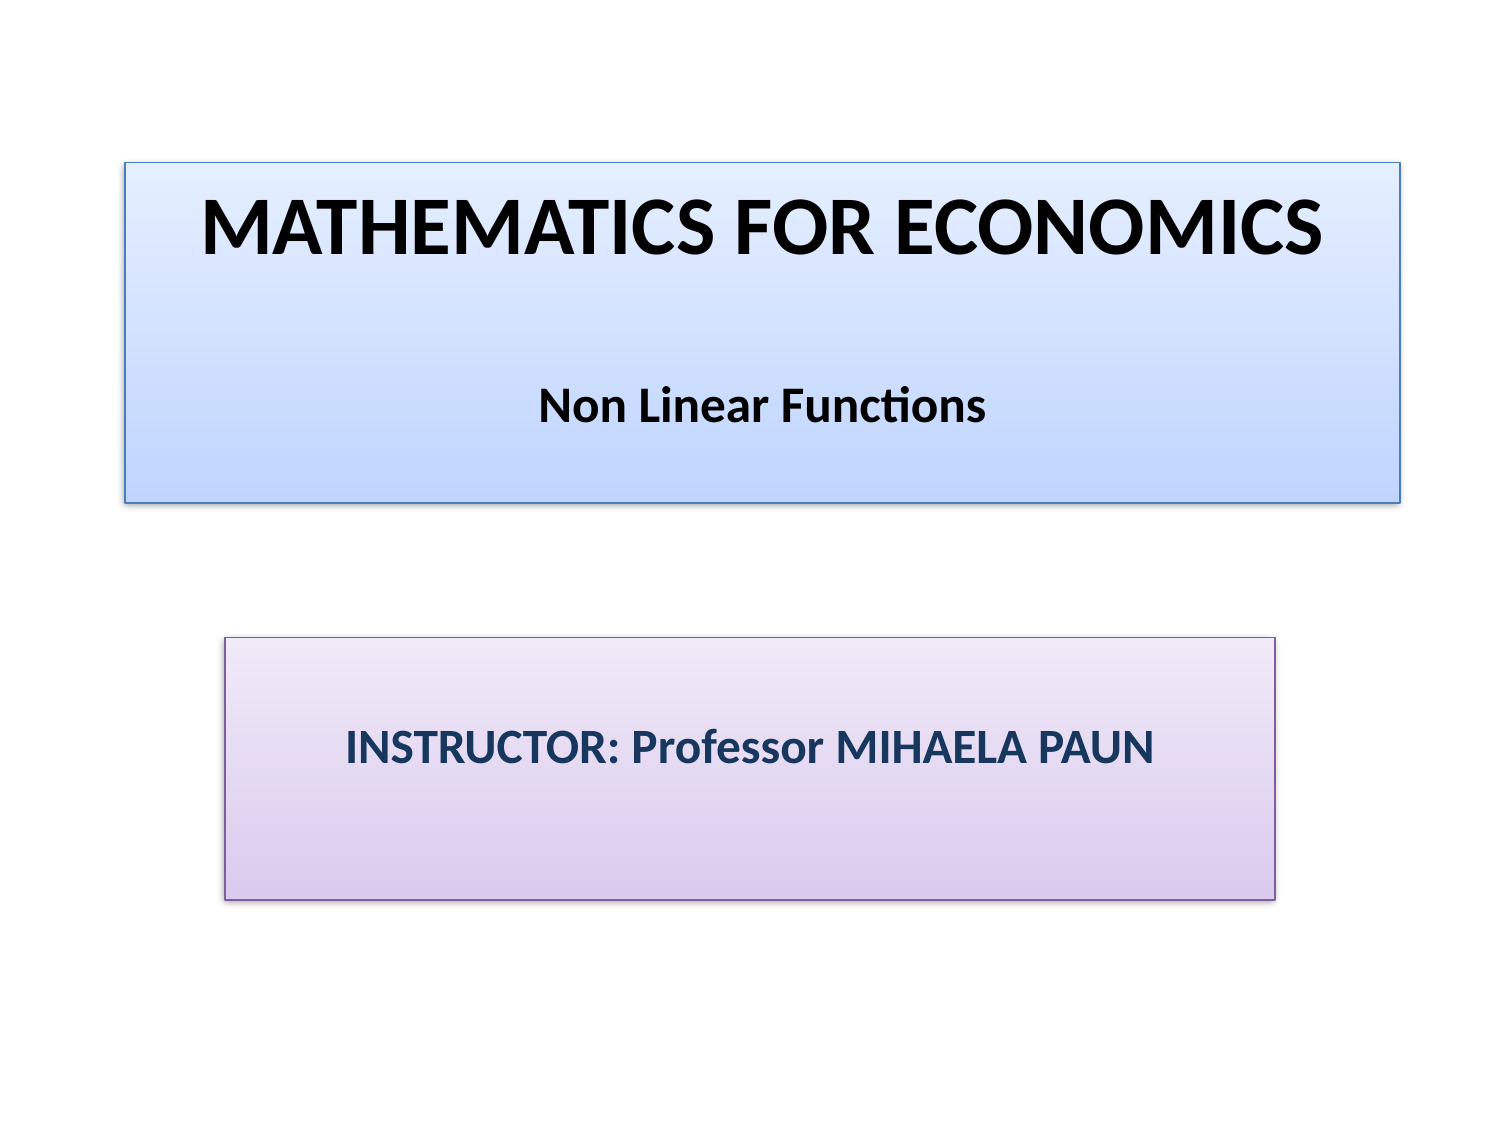

# MATHEMATICS FOR ECONOMICS Non Linear Functions

INSTRUCTOR: Professor MIHAELA PAUN